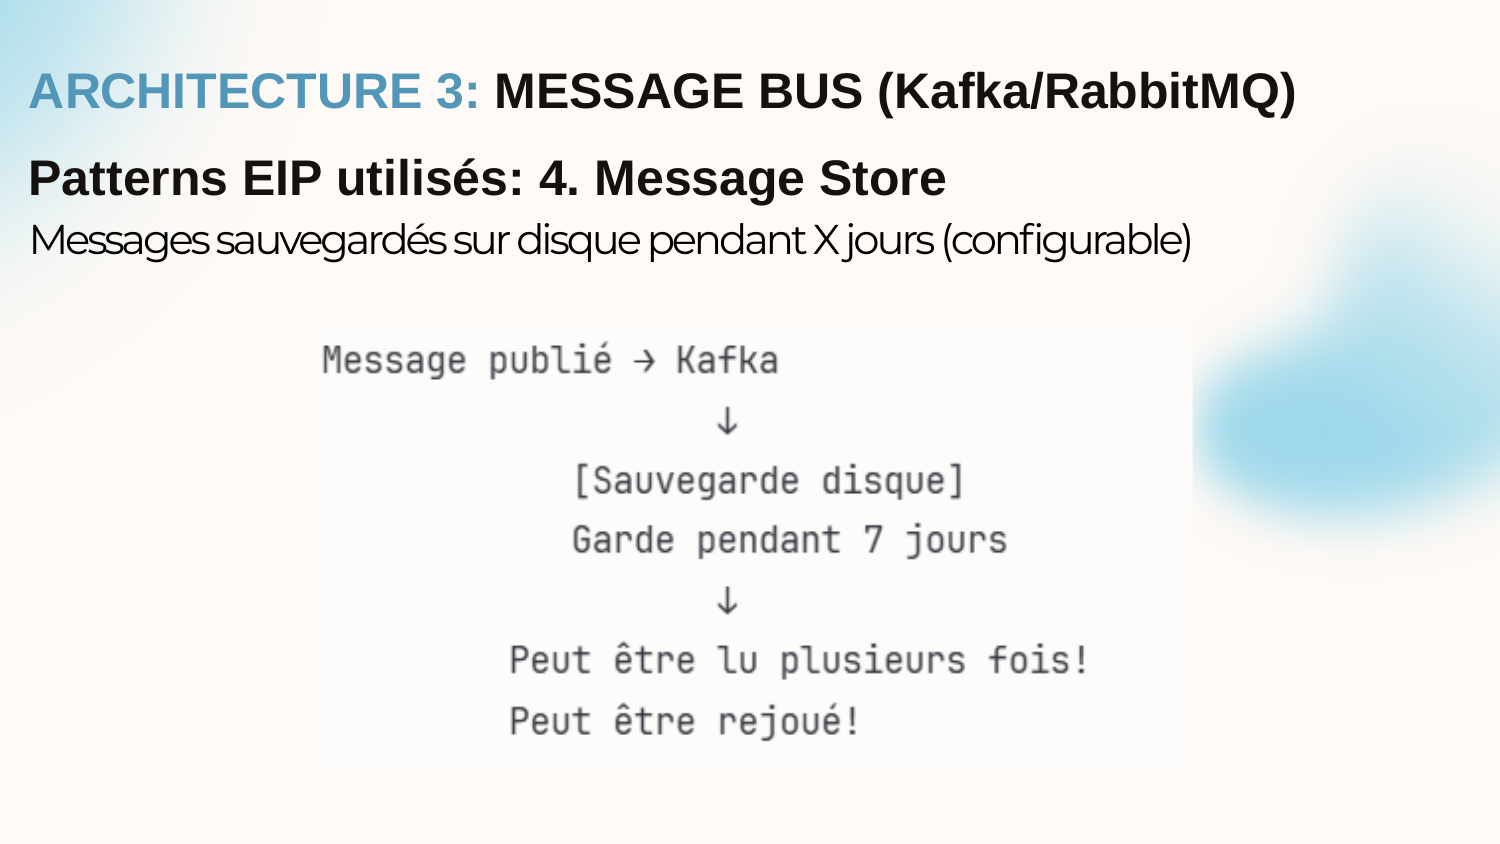

# ARCHITECTURE 3: MESSAGE BUS (Kafka/RabbitMQ)
Patterns EIP utilisés: 4. Message Store
Messages sauvegardés sur disque pendant X jours (configurable)